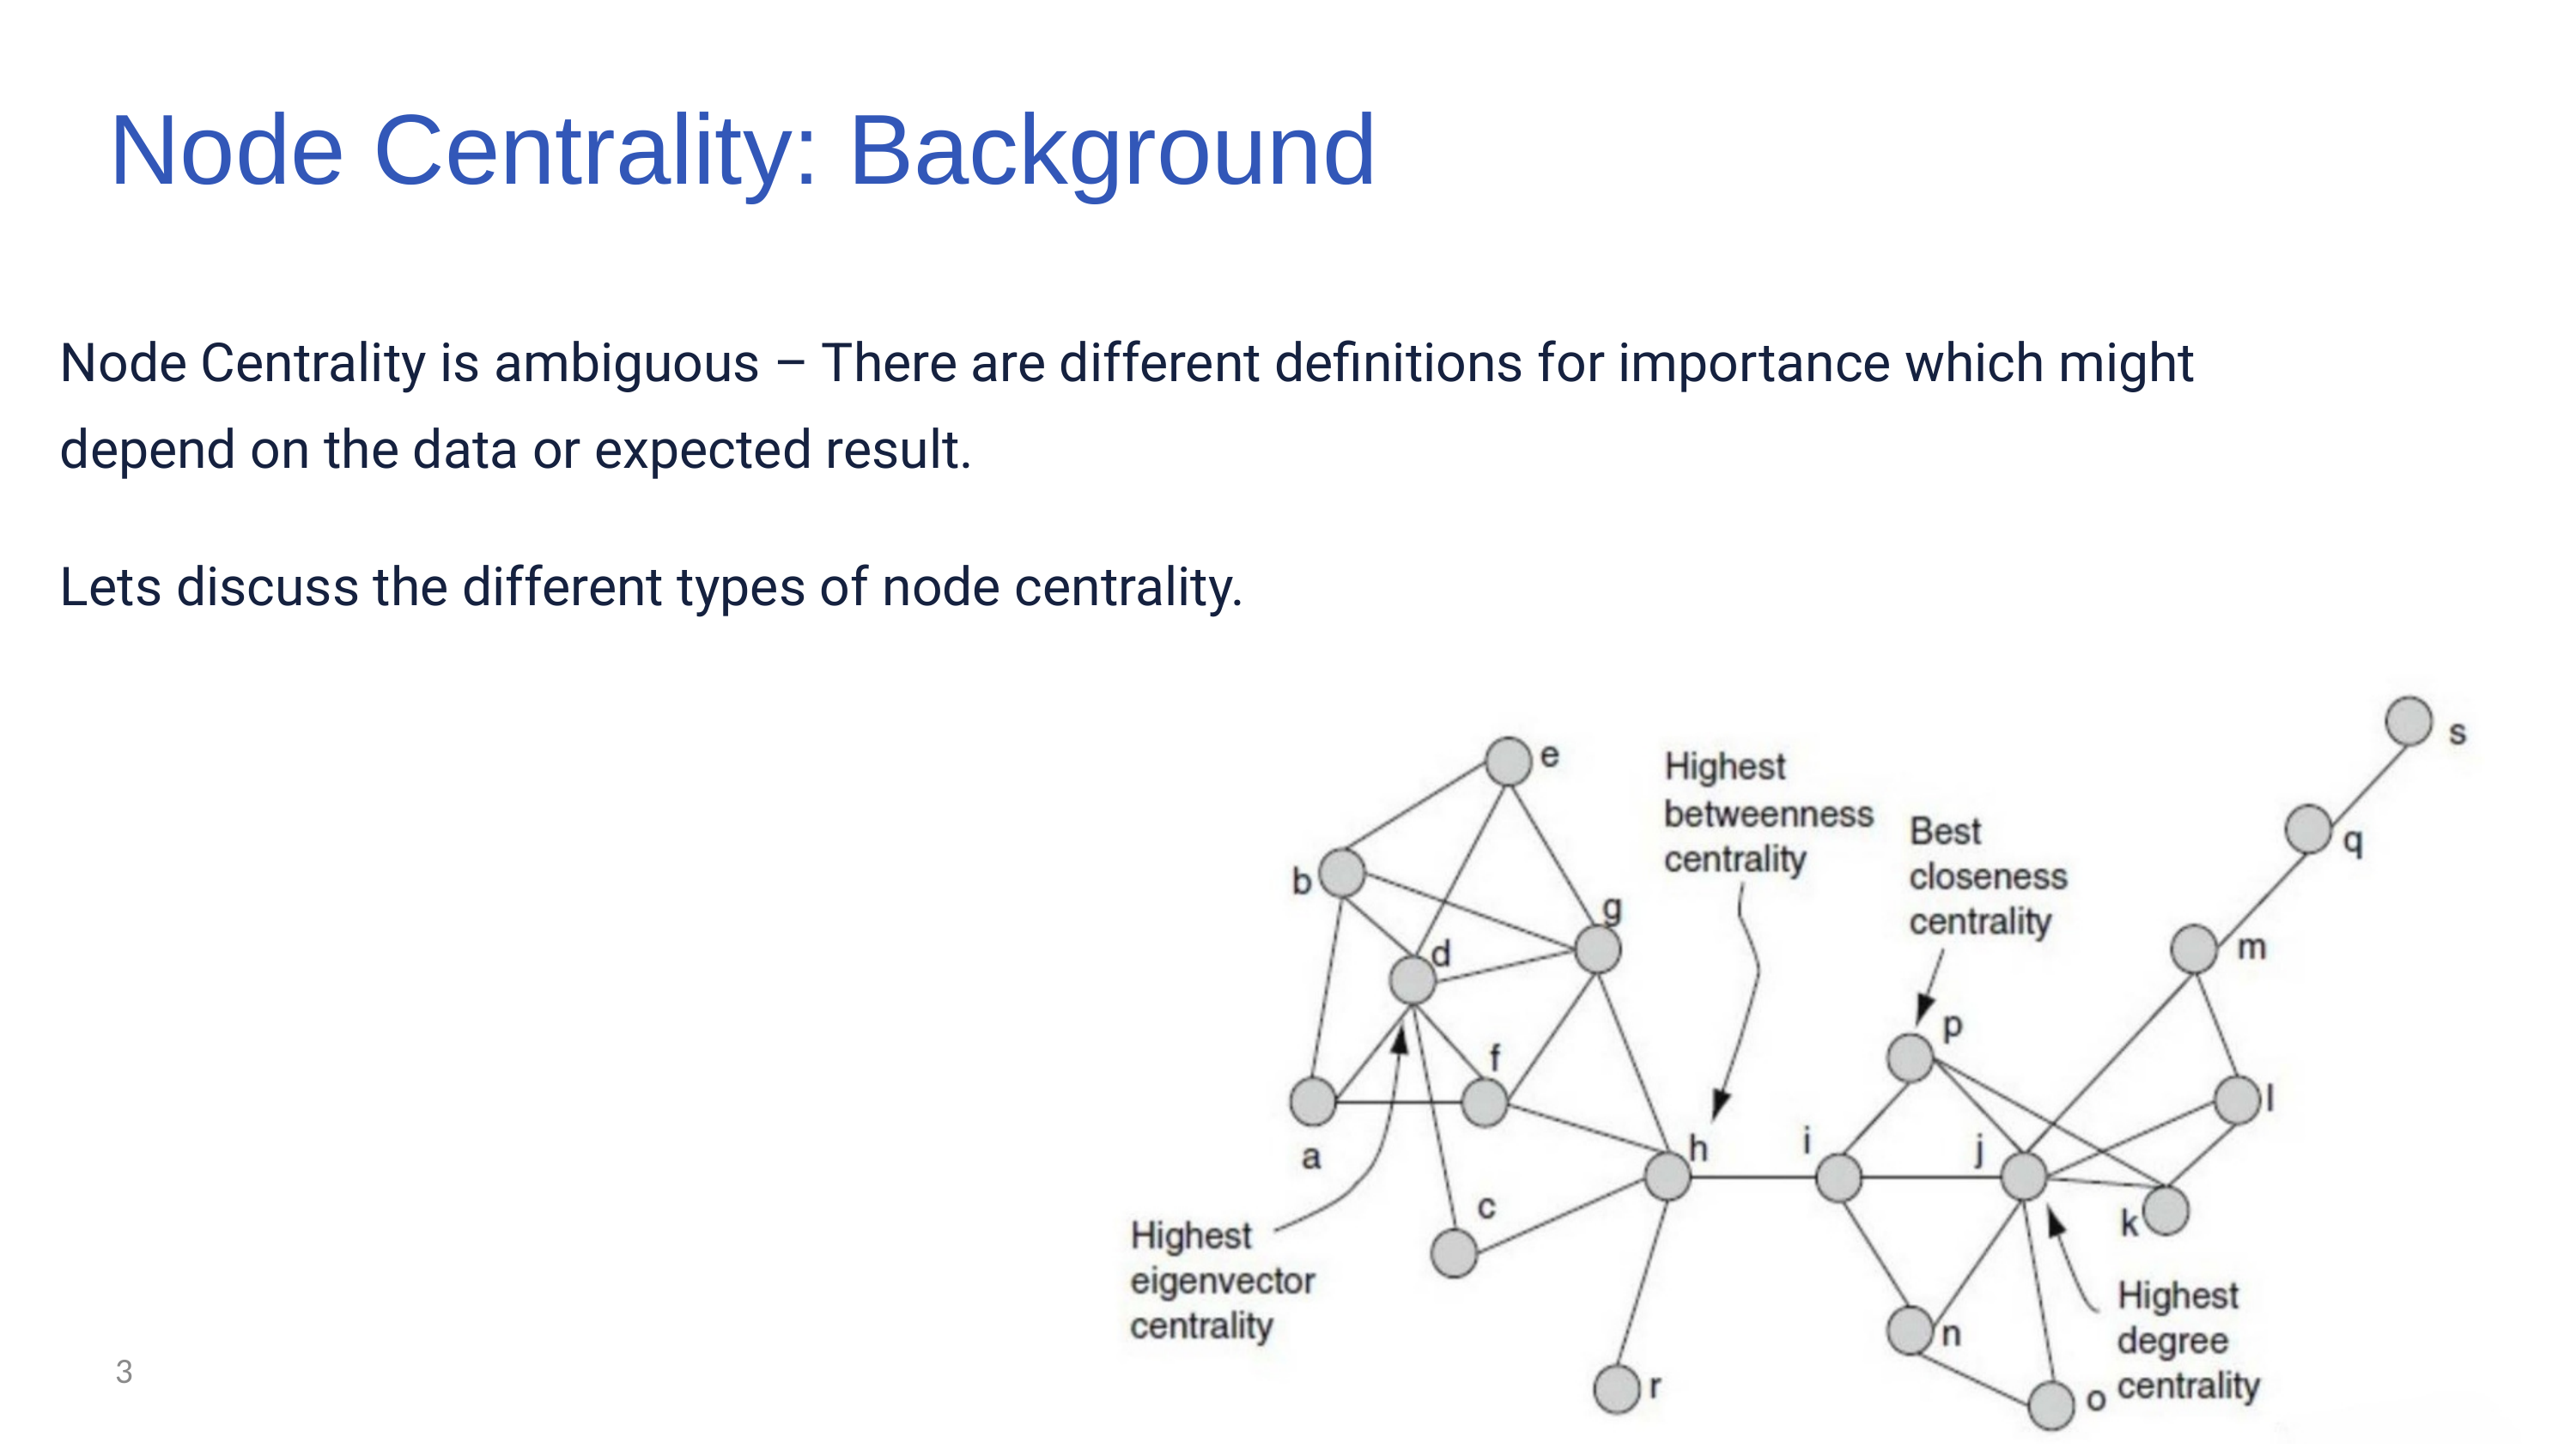

Node Centrality: Background

Node Centrality is ambiguous – There are different definitions for importance which might depend on the data or expected result.
Lets discuss the different types of node centrality.

3